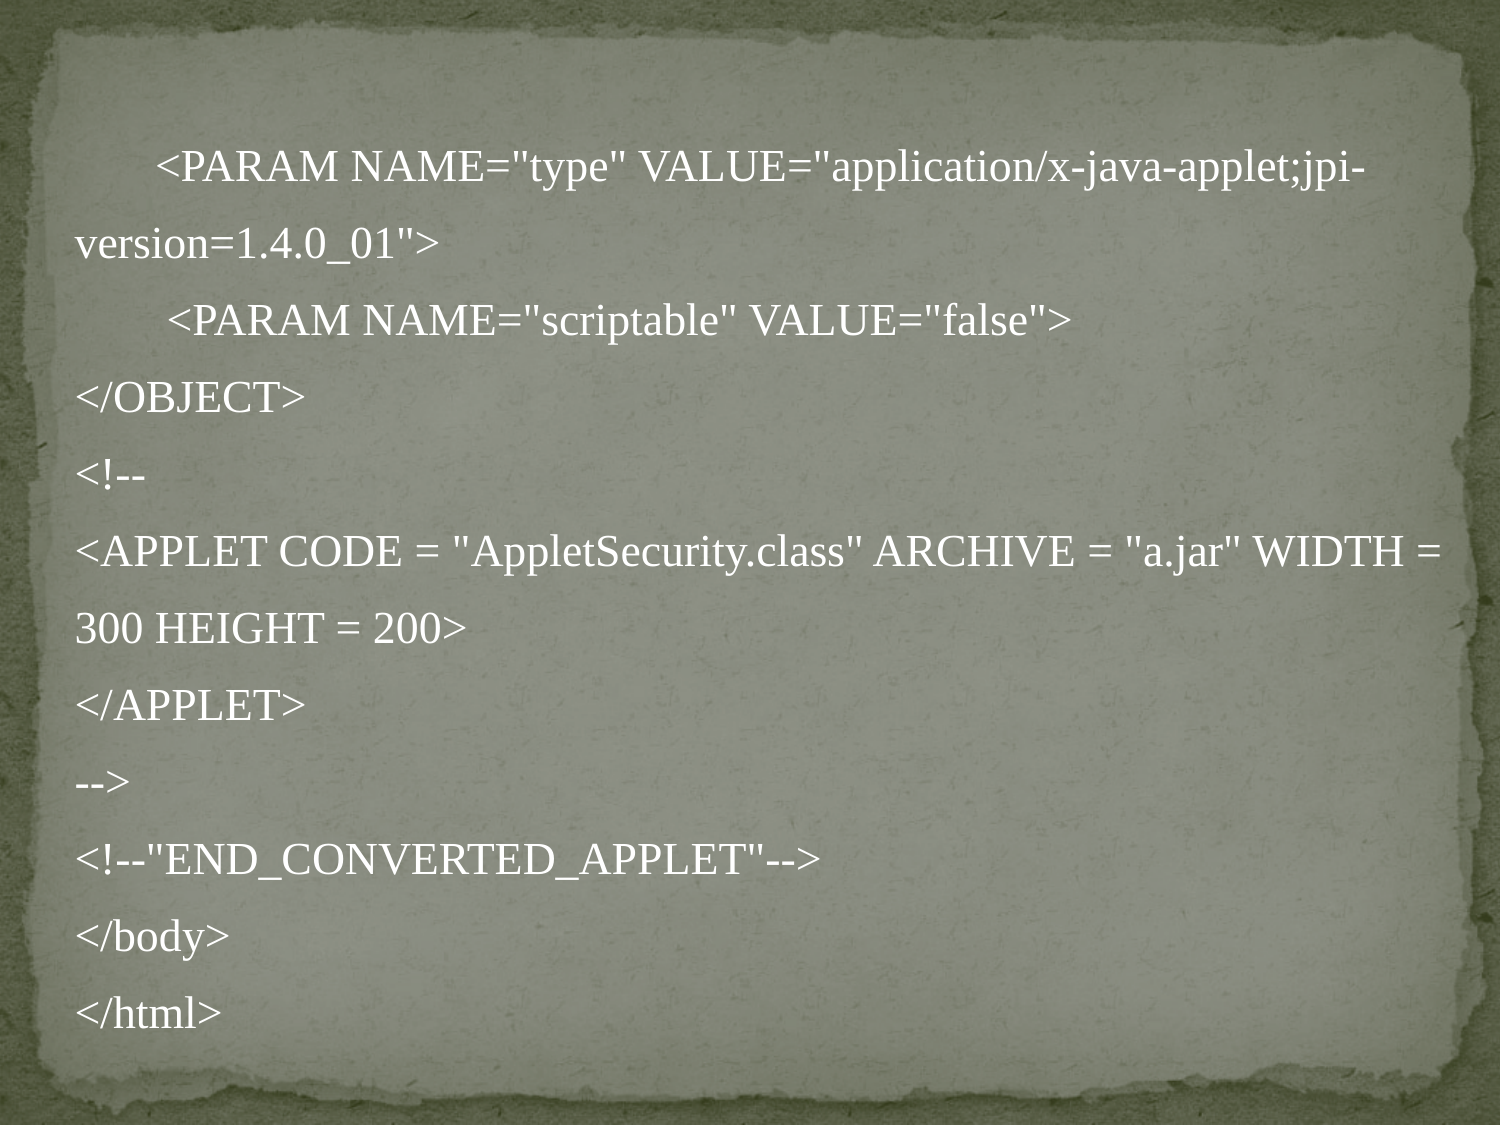

<PARAM NAME="type" VALUE="application/x-java-applet;jpi-version=1.4.0_01">
        <PARAM NAME="scriptable" VALUE="false">
</OBJECT>
<!--
<APPLET CODE = "AppletSecurity.class" ARCHIVE = "a.jar" WIDTH = 300 HEIGHT = 200>
</APPLET>
-->
<!--"END_CONVERTED_APPLET"-->
</body>
</html>